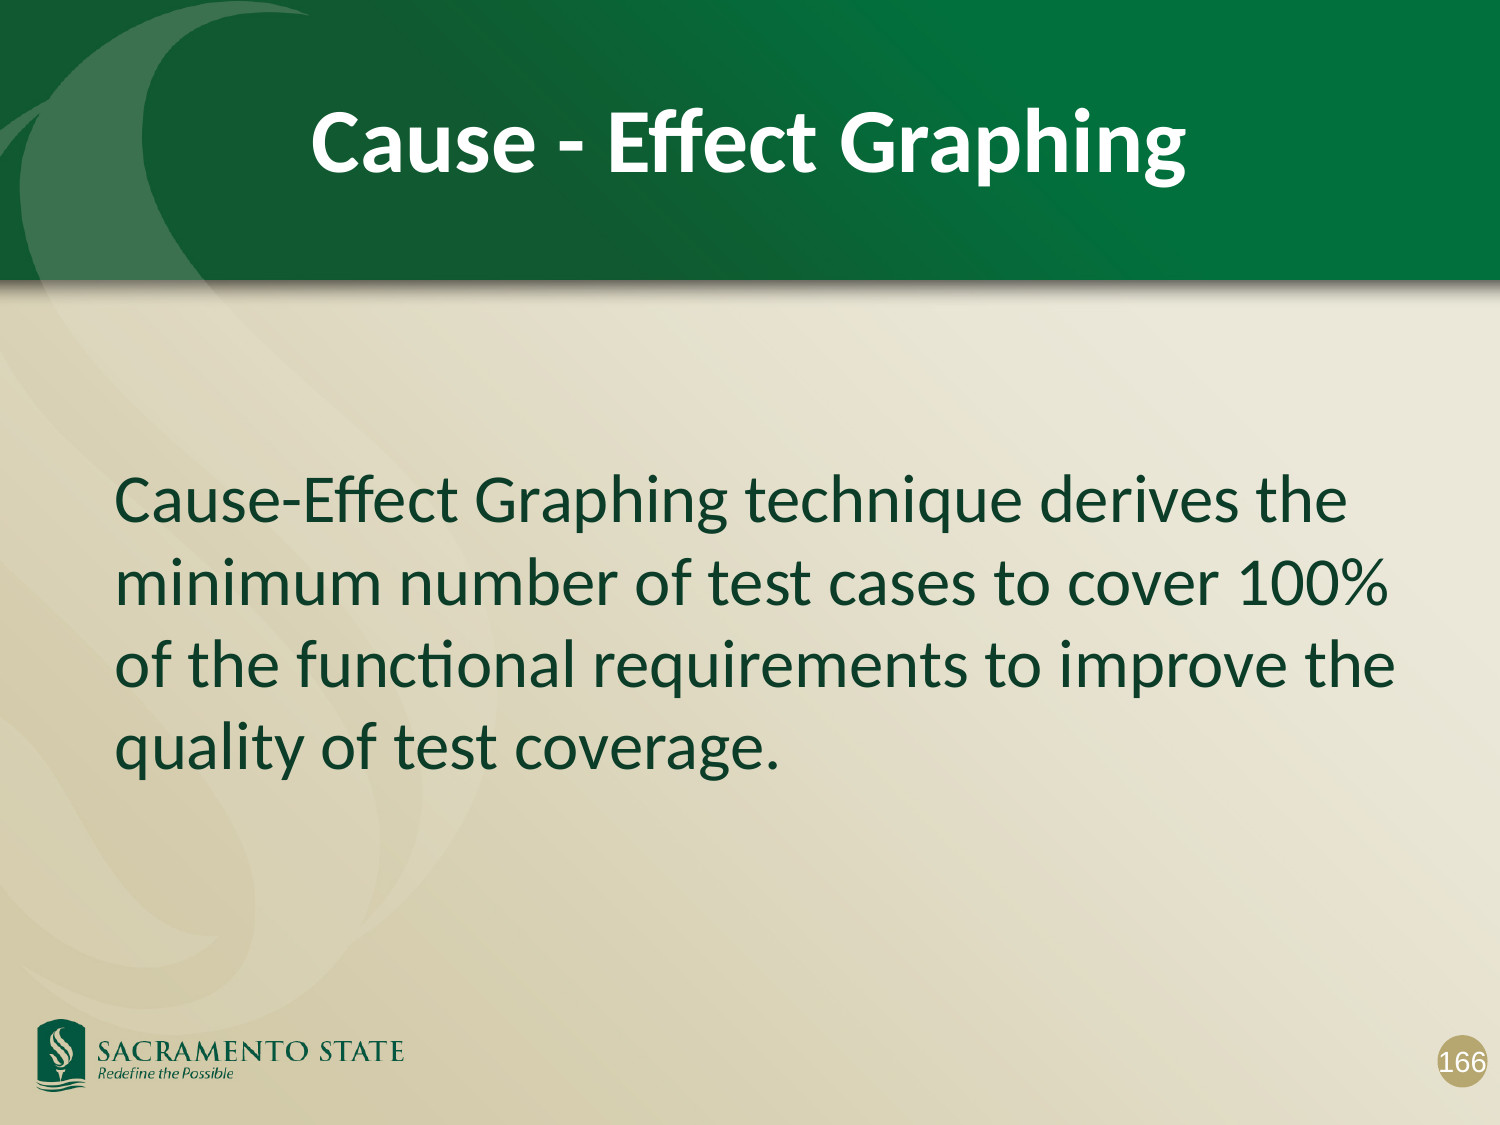

# Cause - Effect Graphing

Cause-Effect Graphing technique derives the minimum number of test cases to cover 100% of the functional requirements to improve the quality of test coverage.
166